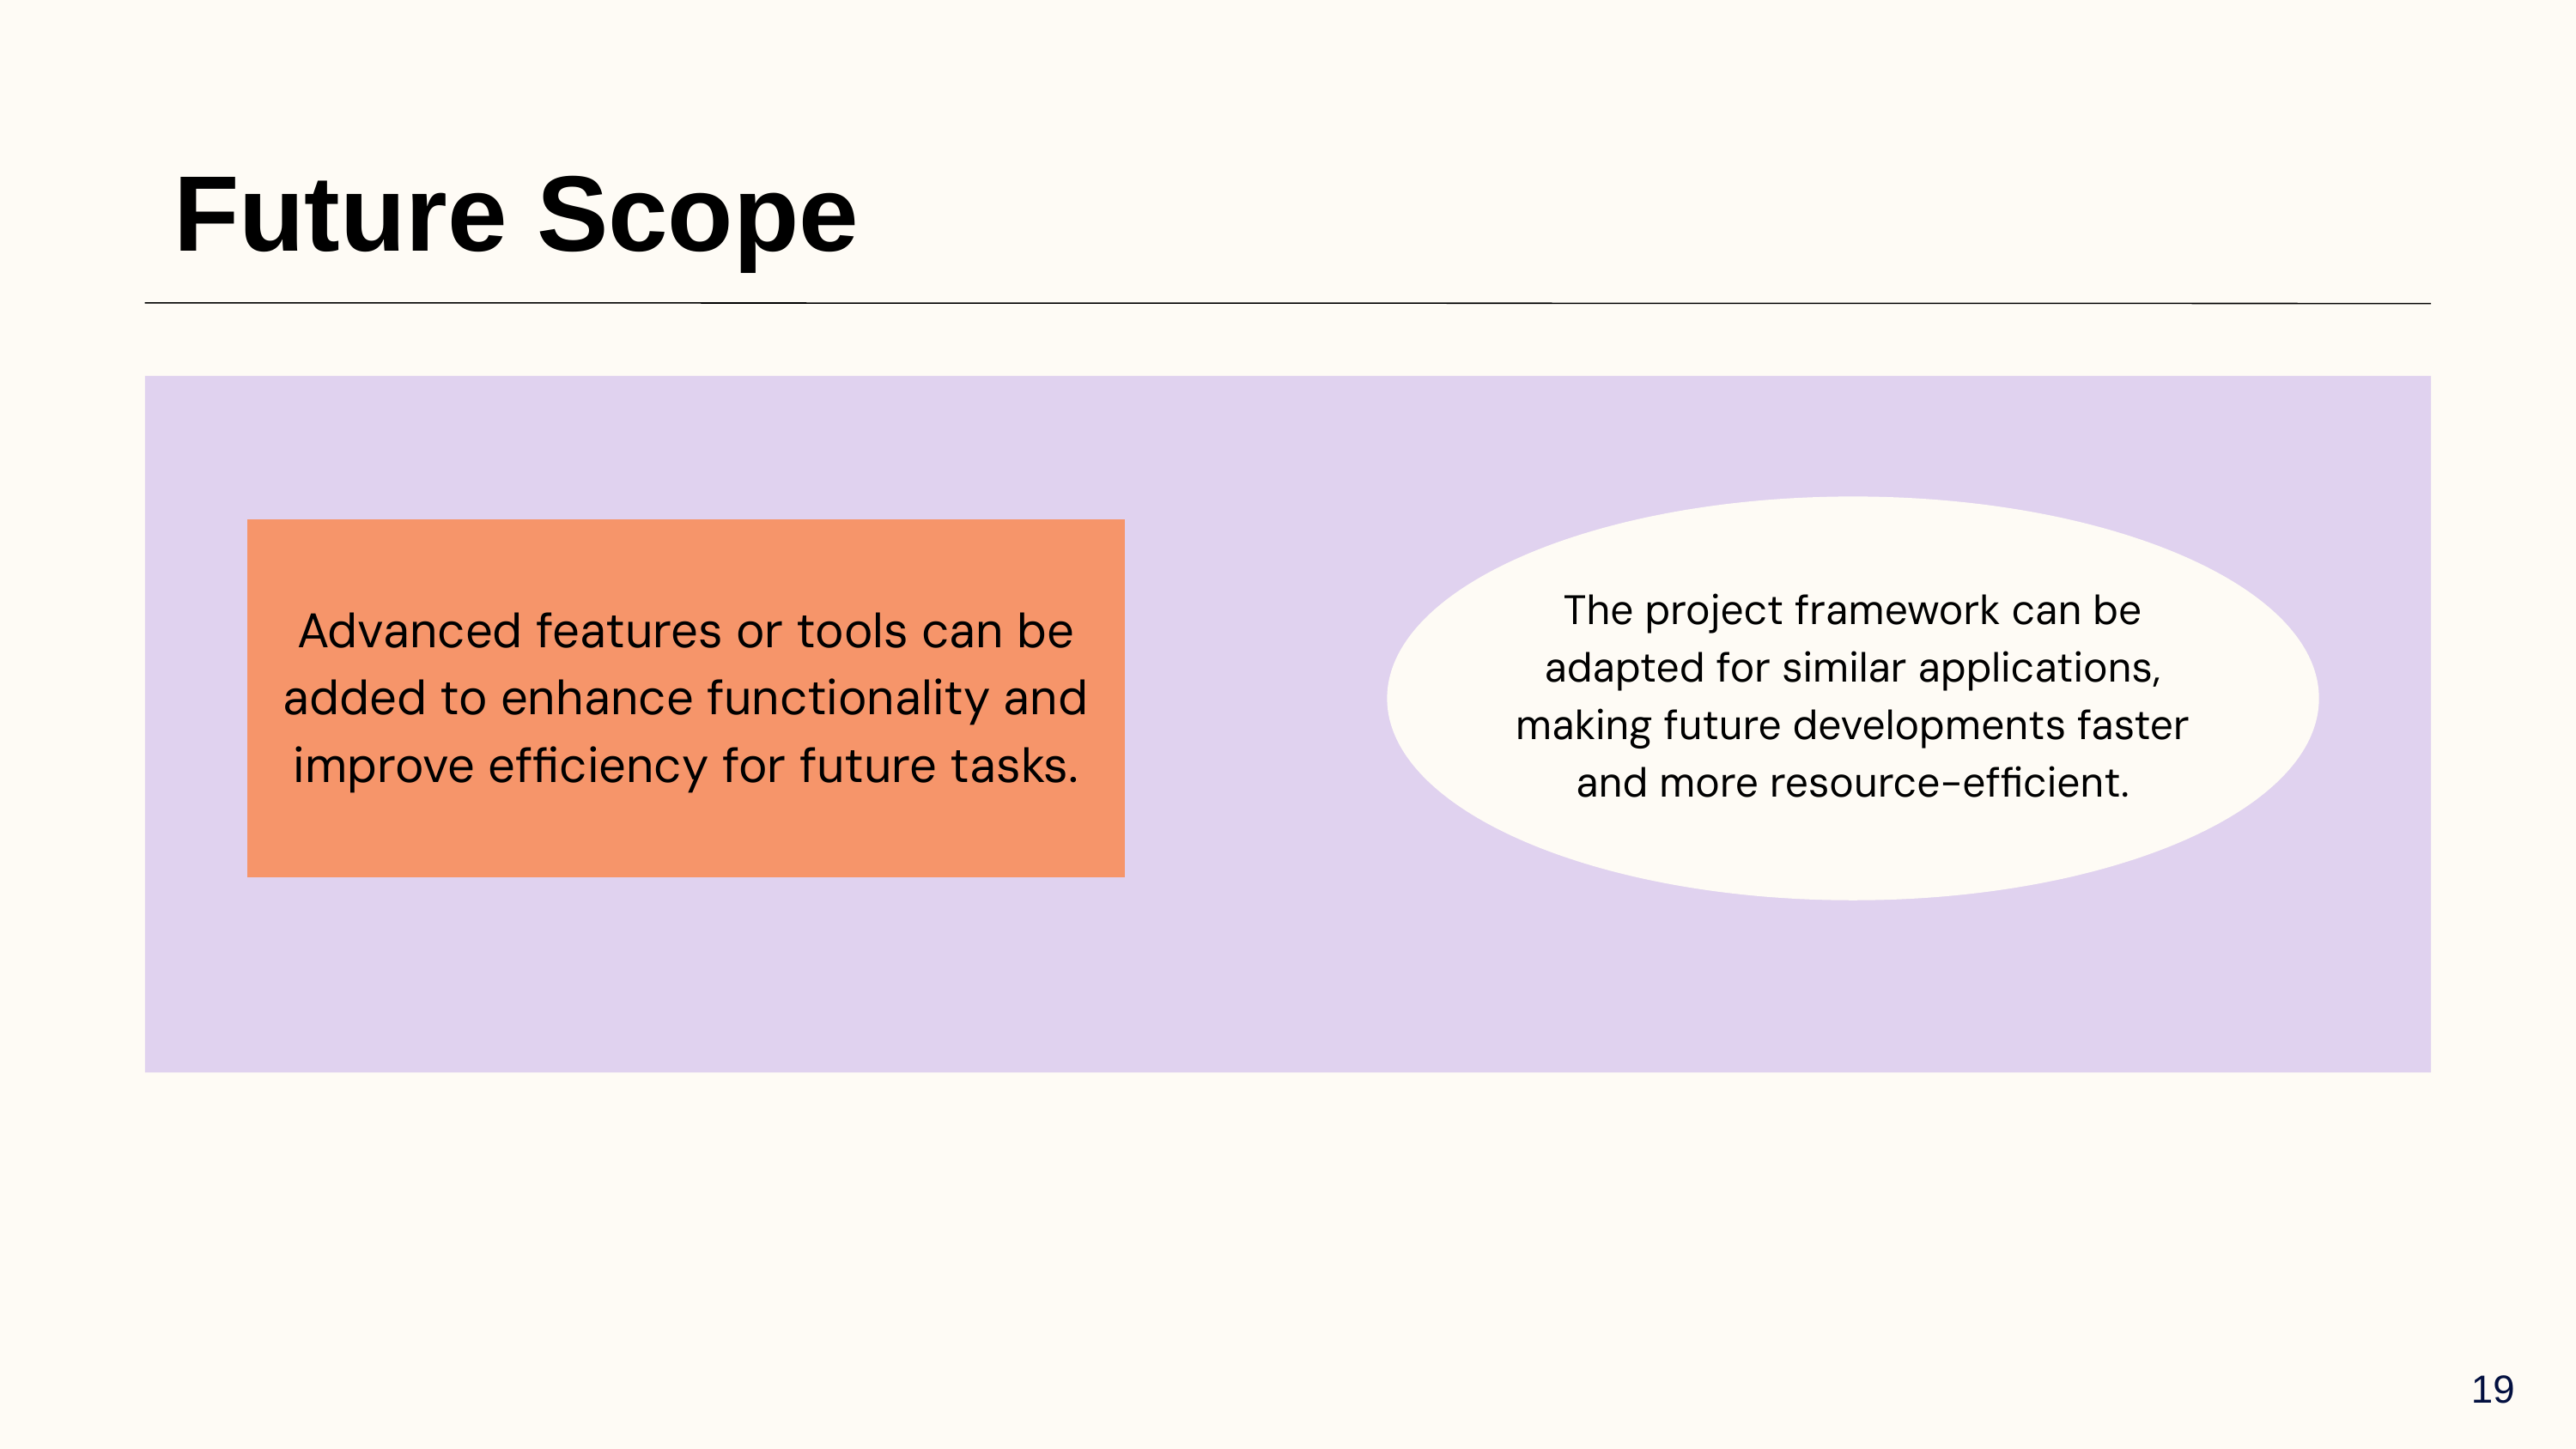

Future Scope

The project framework can be adapted for similar applications, making future developments faster and more resource-efficient.

Advanced features or tools can be added to enhance functionality and improve efficiency for future tasks.
19